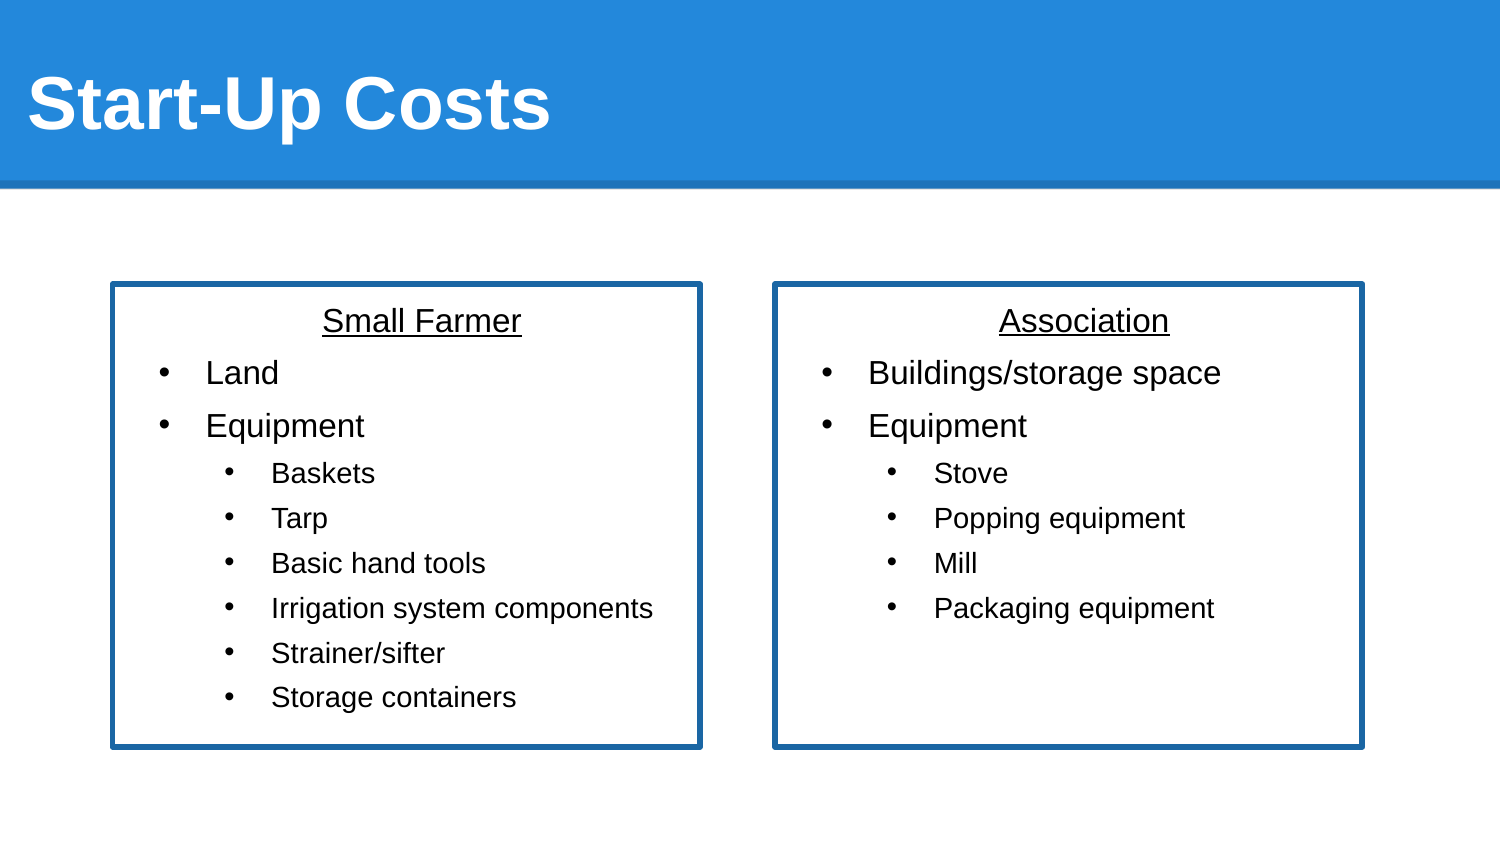

# Start-Up Costs
Small Farmer
Land
Equipment
Baskets
Tarp
Basic hand tools
Irrigation system components
Strainer/sifter
Storage containers
Association
Buildings/storage space
Equipment
Stove
Popping equipment
Mill
Packaging equipment